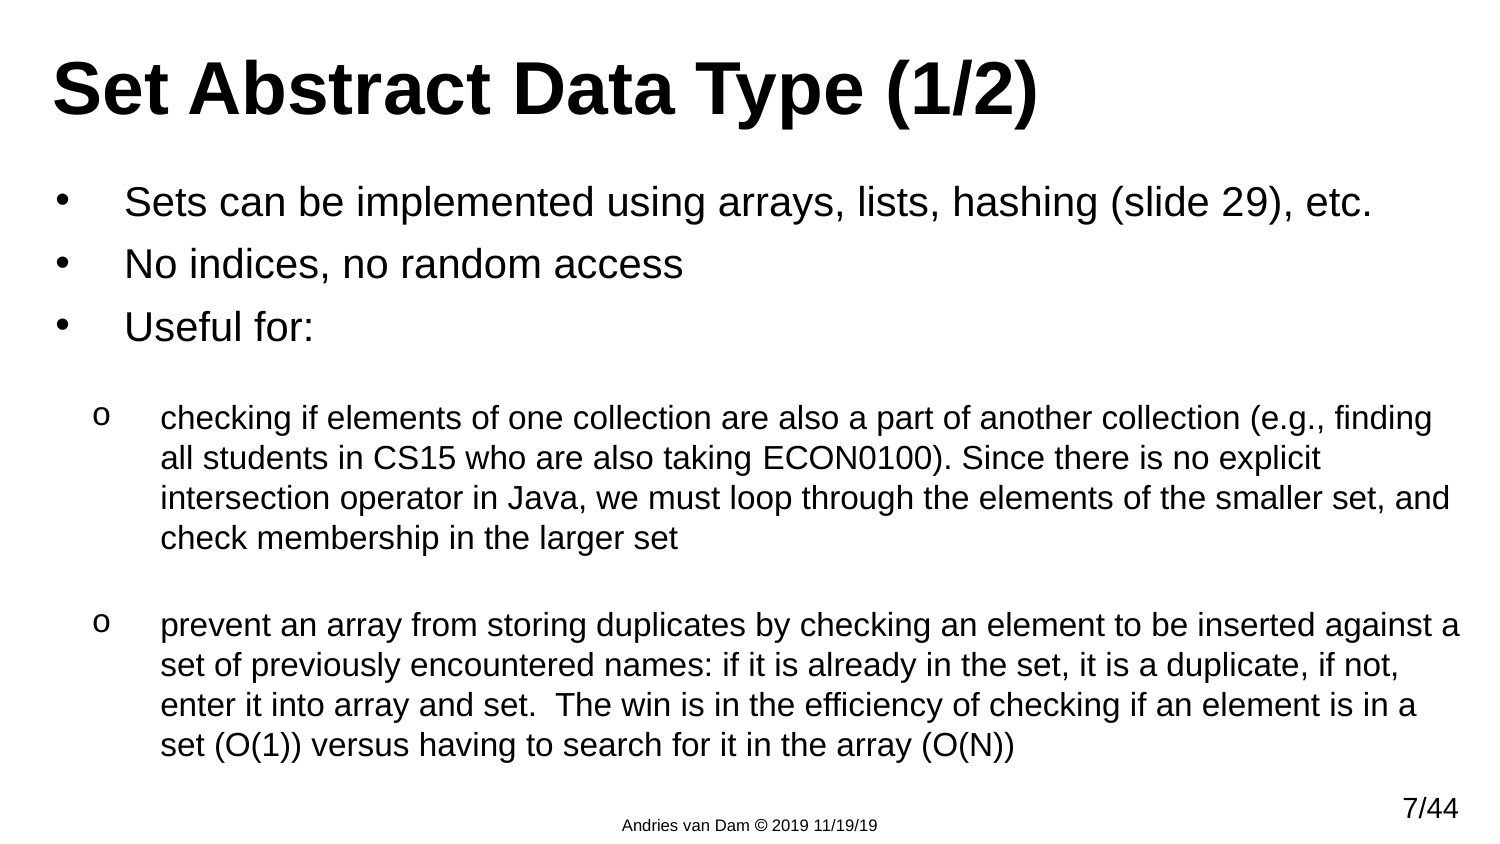

# Set Abstract Data Type (1/2)
Sets can be implemented using arrays, lists, hashing (slide 29), etc.
No indices, no random access
Useful for:

checking if elements of one collection are also a part of another collection (e.g., finding all students in CS15 who are also taking ECON0100). Since there is no explicit intersection operator in Java, we must loop through the elements of the smaller set, and check membership in the larger set

prevent an array from storing duplicates by checking an element to be inserted against a set of previously encountered names: if it is already in the set, it is a duplicate, if not, enter it into array and set.  The win is in the efficiency of checking if an element is in a set (O(1)) versus having to search for it in the array (O(N))